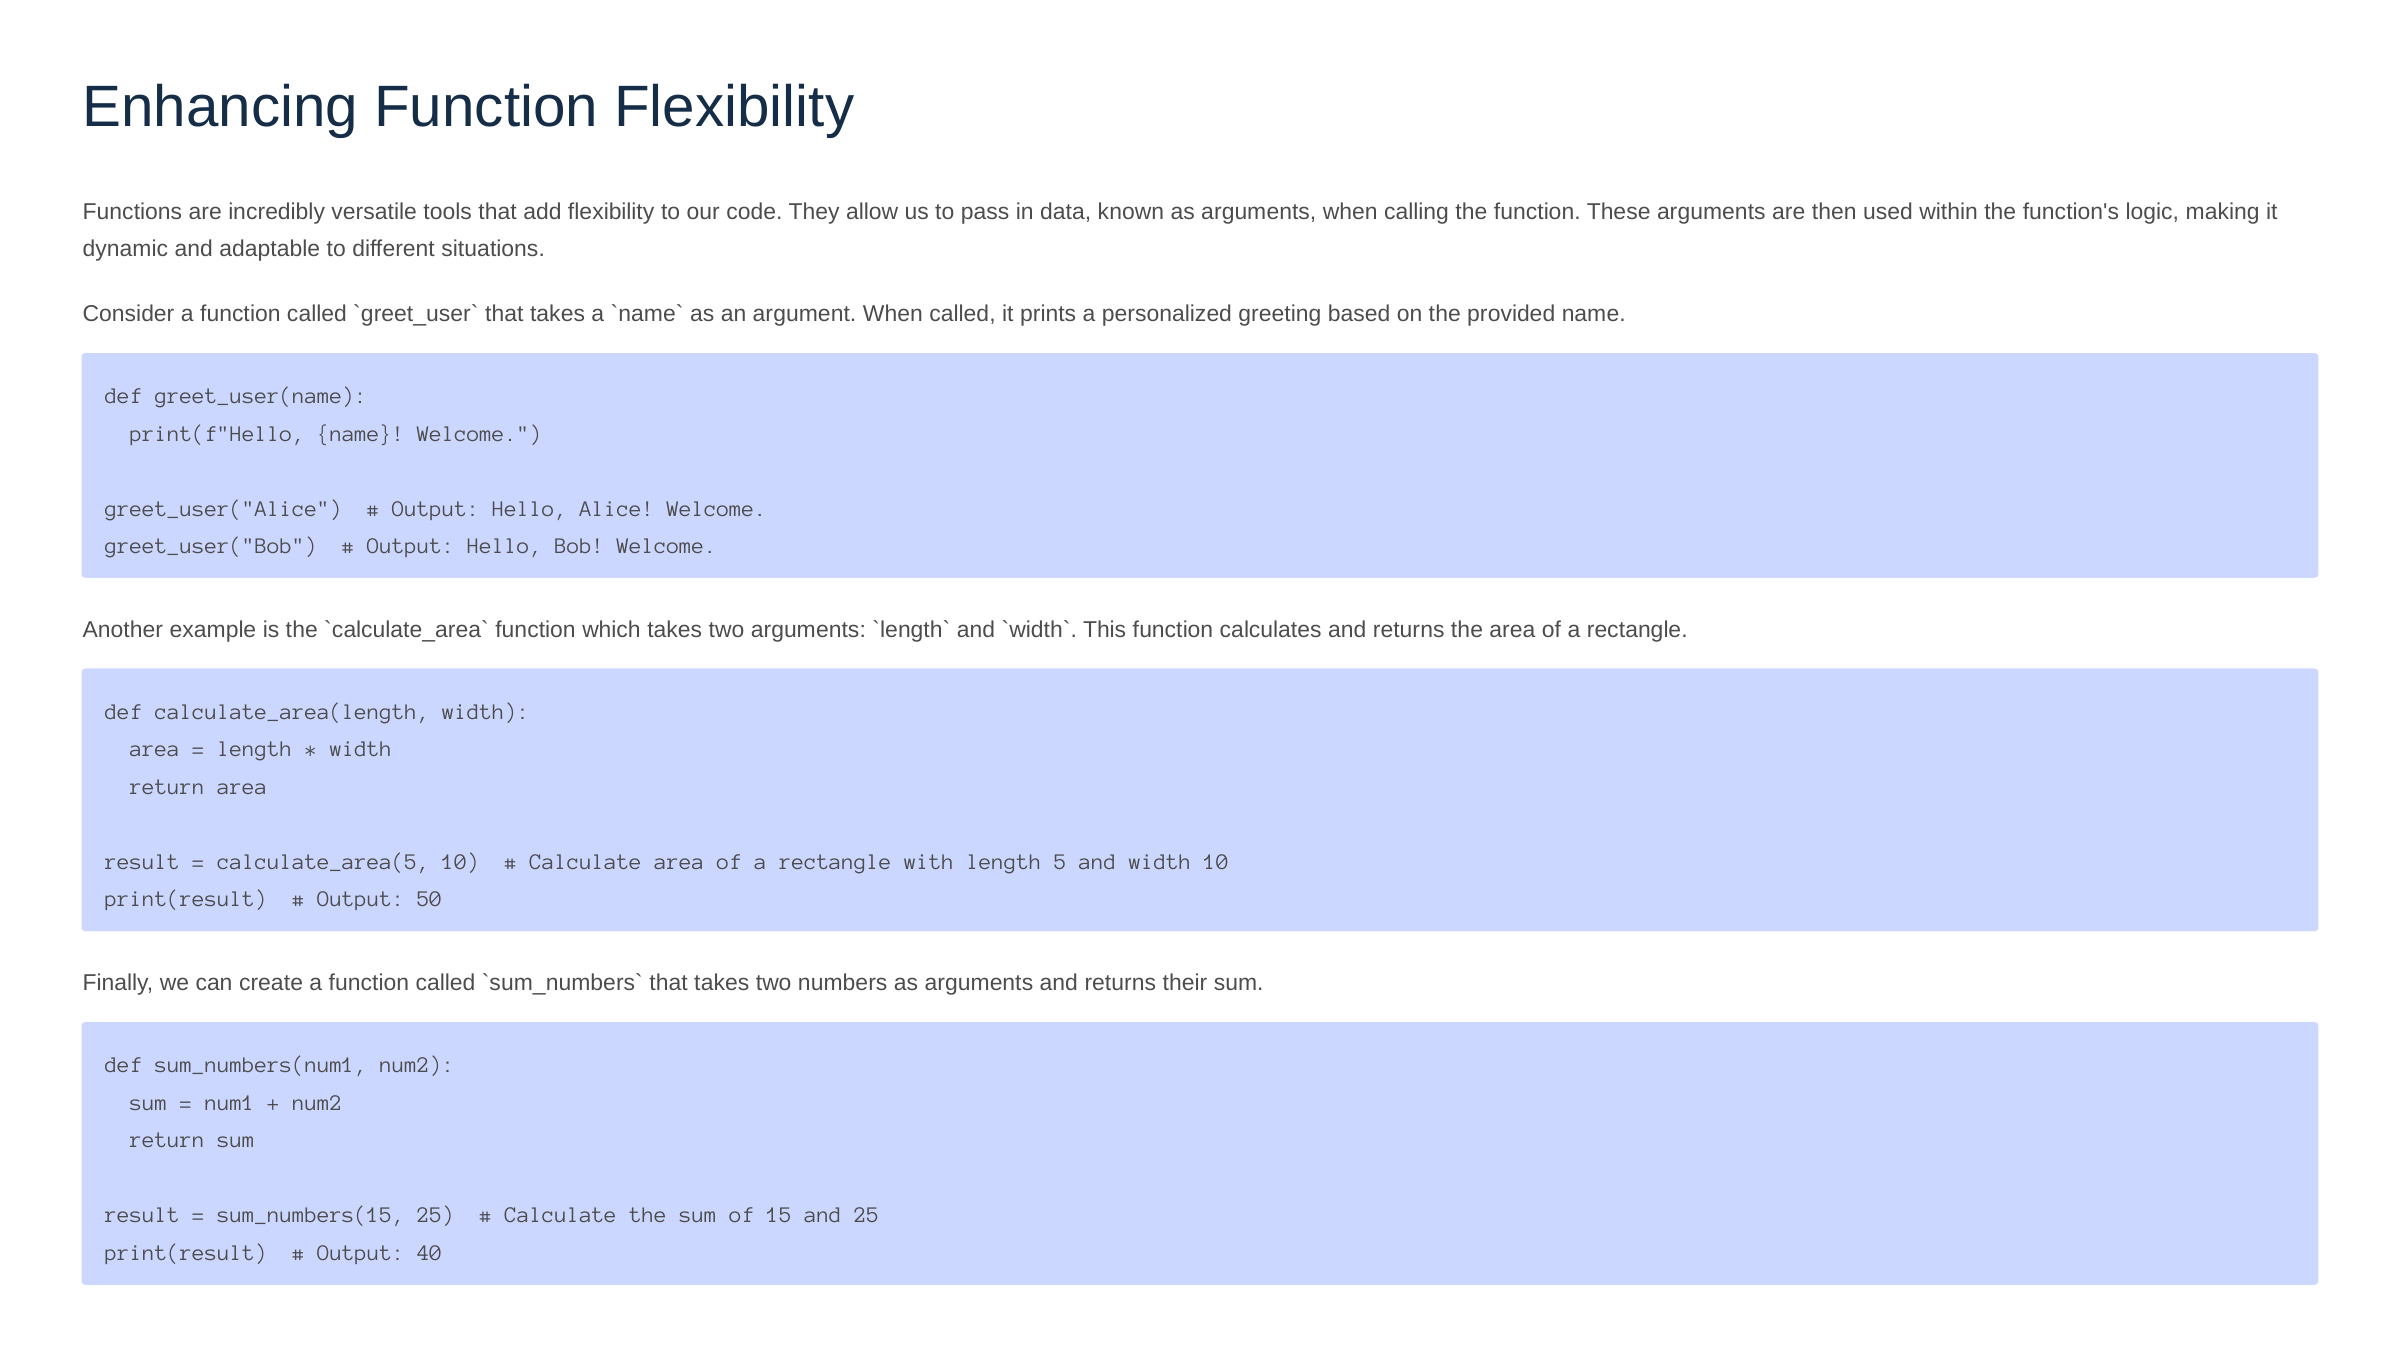

Enhancing Function Flexibility
Functions are incredibly versatile tools that add flexibility to our code. They allow us to pass in data, known as arguments, when calling the function. These arguments are then used within the function's logic, making it dynamic and adaptable to different situations.
Consider a function called `greet_user` that takes a `name` as an argument. When called, it prints a personalized greeting based on the provided name.

def greet_user(name):
  print(f"Hello, {name}! Welcome.")

greet_user("Alice")  # Output: Hello, Alice! Welcome.
greet_user("Bob")  # Output: Hello, Bob! Welcome.
Another example is the `calculate_area` function which takes two arguments: `length` and `width`. This function calculates and returns the area of a rectangle.

def calculate_area(length, width):
  area = length * width
  return area

result = calculate_area(5, 10)  # Calculate area of a rectangle with length 5 and width 10
print(result)  # Output: 50
Finally, we can create a function called `sum_numbers` that takes two numbers as arguments and returns their sum.

def sum_numbers(num1, num2):
  sum = num1 + num2
  return sum

result = sum_numbers(15, 25)  # Calculate the sum of 15 and 25
print(result)  # Output: 40